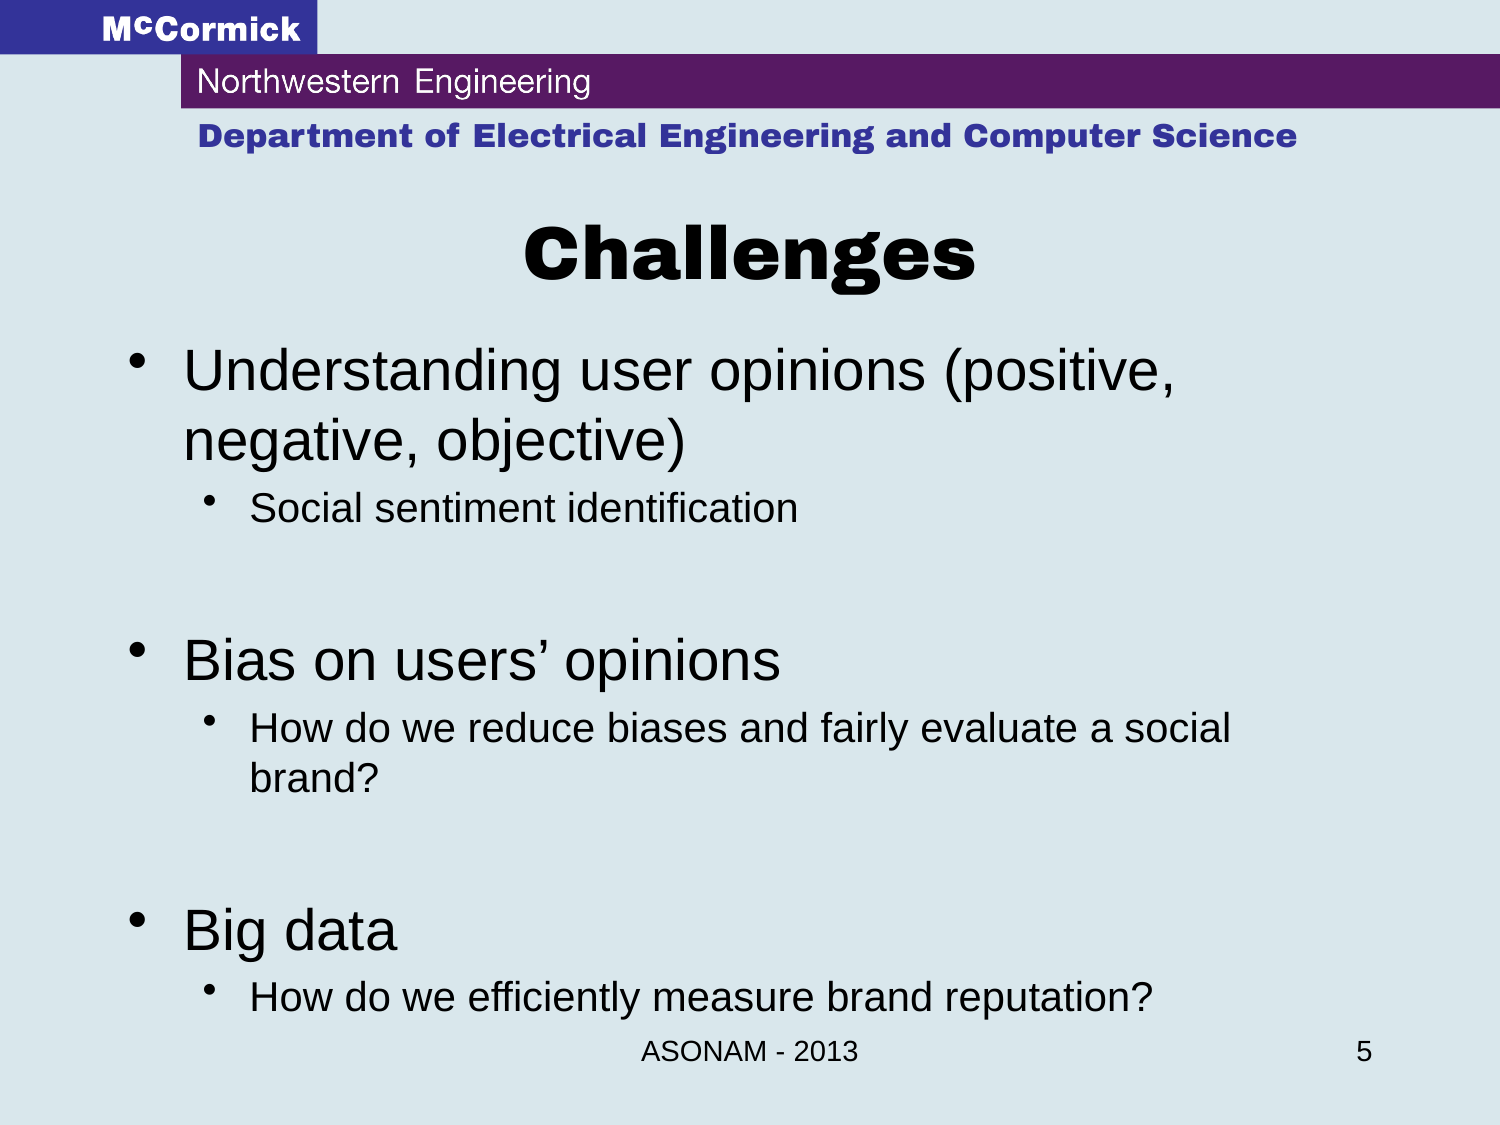

# Challenges
Understanding user opinions (positive, negative, objective)
Social sentiment identification

Bias on users’ opinions
How do we reduce biases and fairly evaluate a social brand?

Big data
How do we efficiently measure brand reputation?
ASONAM - 2013
5